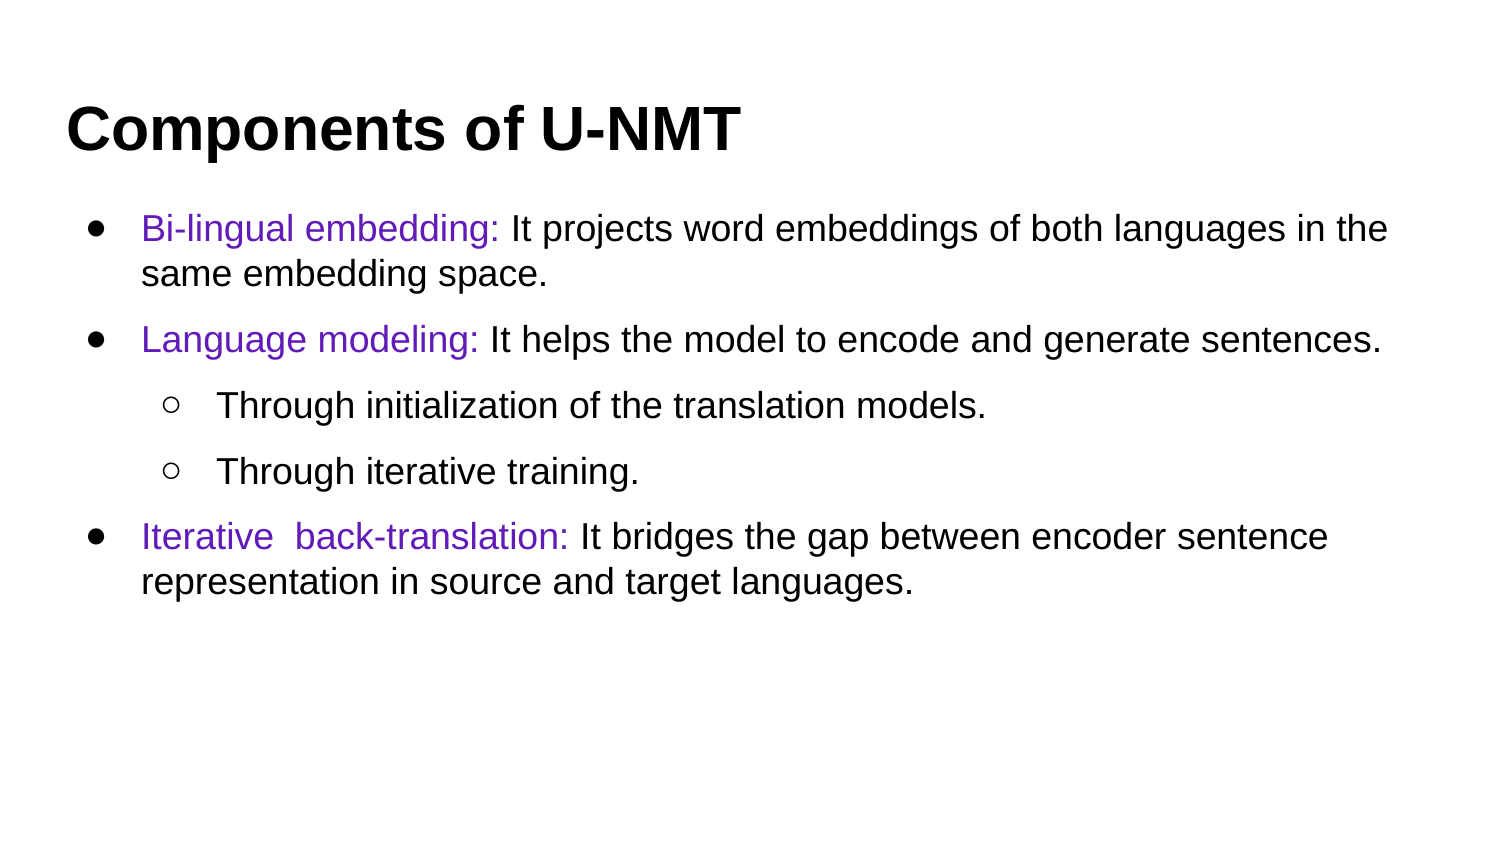

# Components of U-NMT
Bi-lingual embedding: It projects word embeddings of both languages in the same embedding space.
Language modeling: It helps the model to encode and generate sentences.
Through initialization of the translation models.
Through iterative training.
Iterative  back-translation: It bridges the gap between encoder sentence representation in source and target languages.